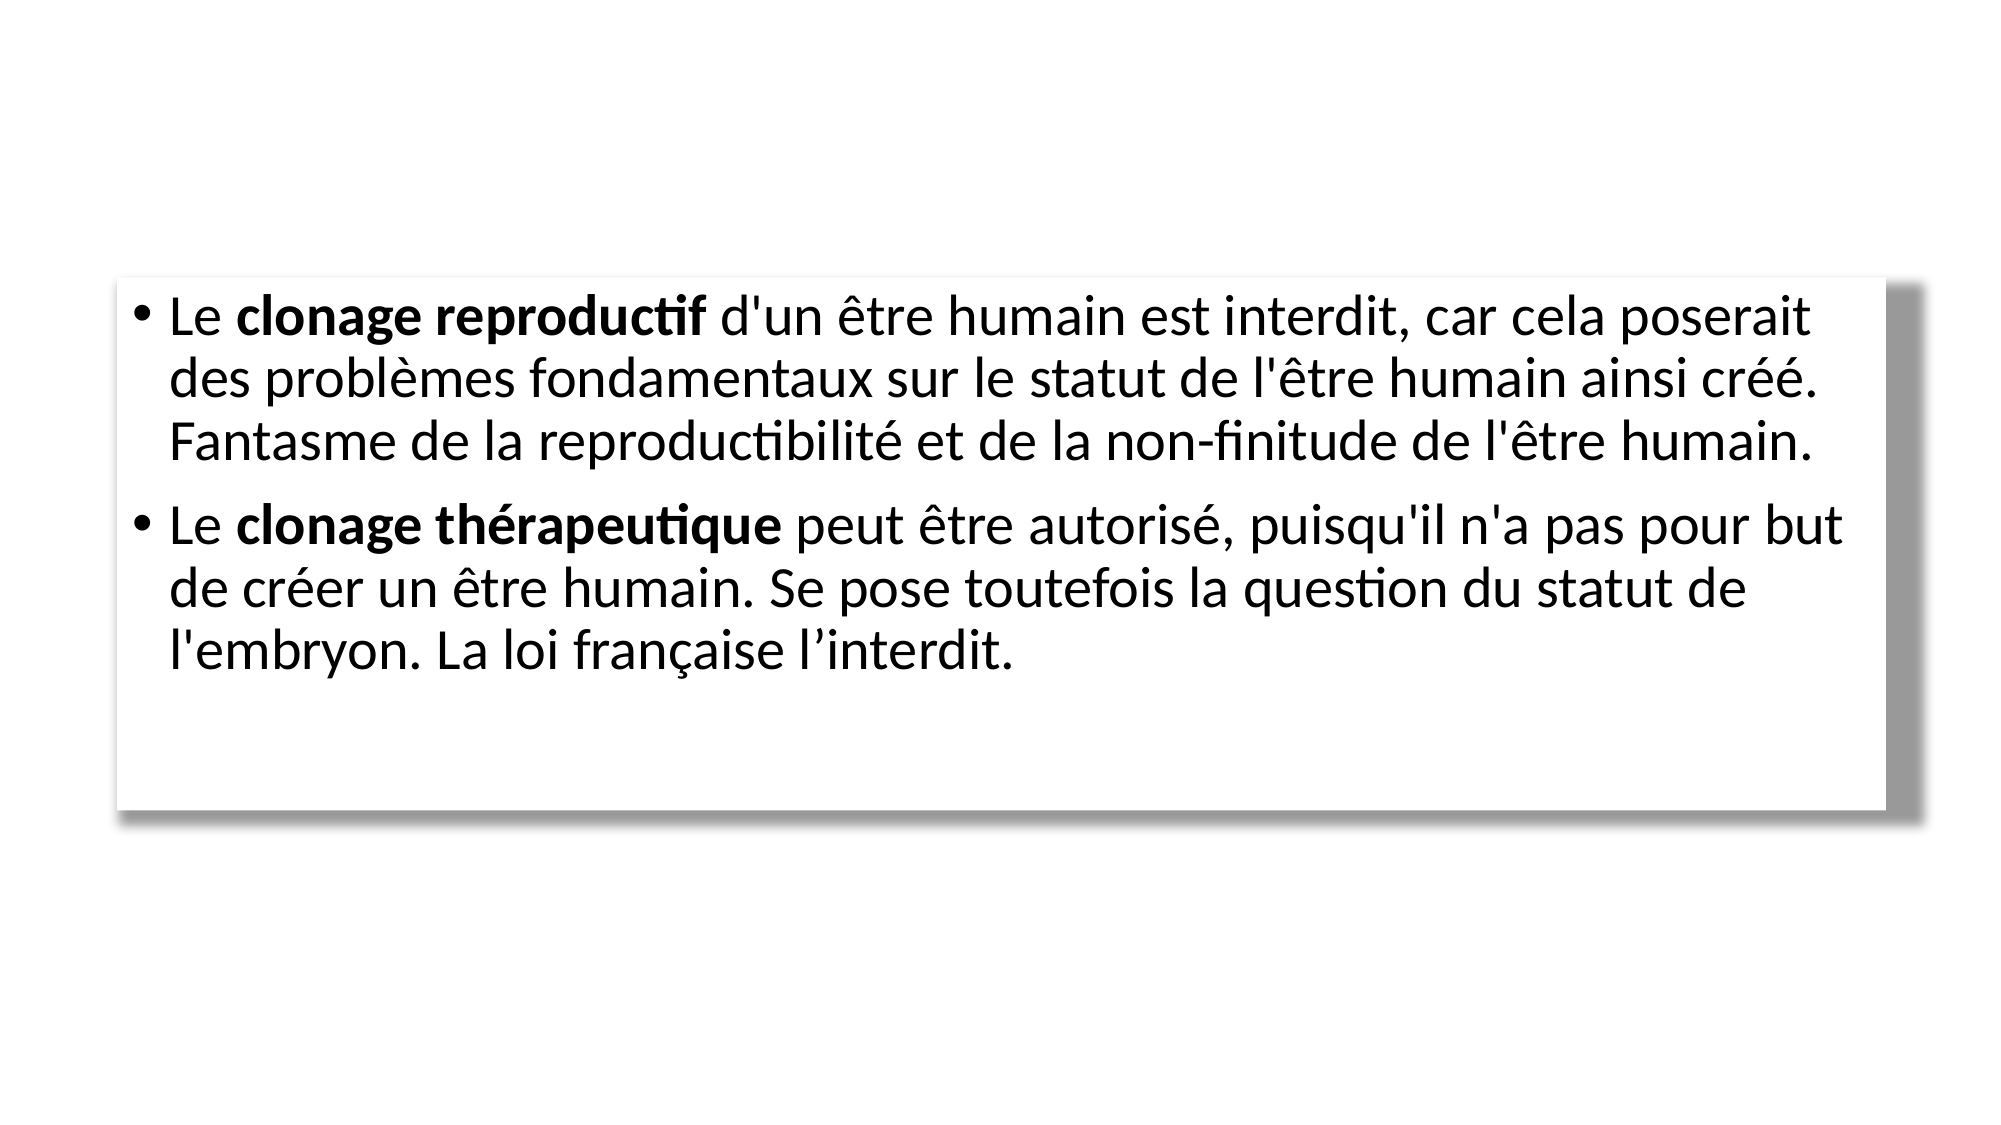

Le clonage reproductif d'un être humain est interdit, car cela poserait des problèmes fondamentaux sur le statut de l'être humain ainsi créé. Fantasme de la reproductibilité et de la non-finitude de l'être humain.
Le clonage thérapeutique peut être autorisé, puisqu'il n'a pas pour but de créer un être humain. Se pose toutefois la question du statut de l'embryon. La loi française l’interdit.